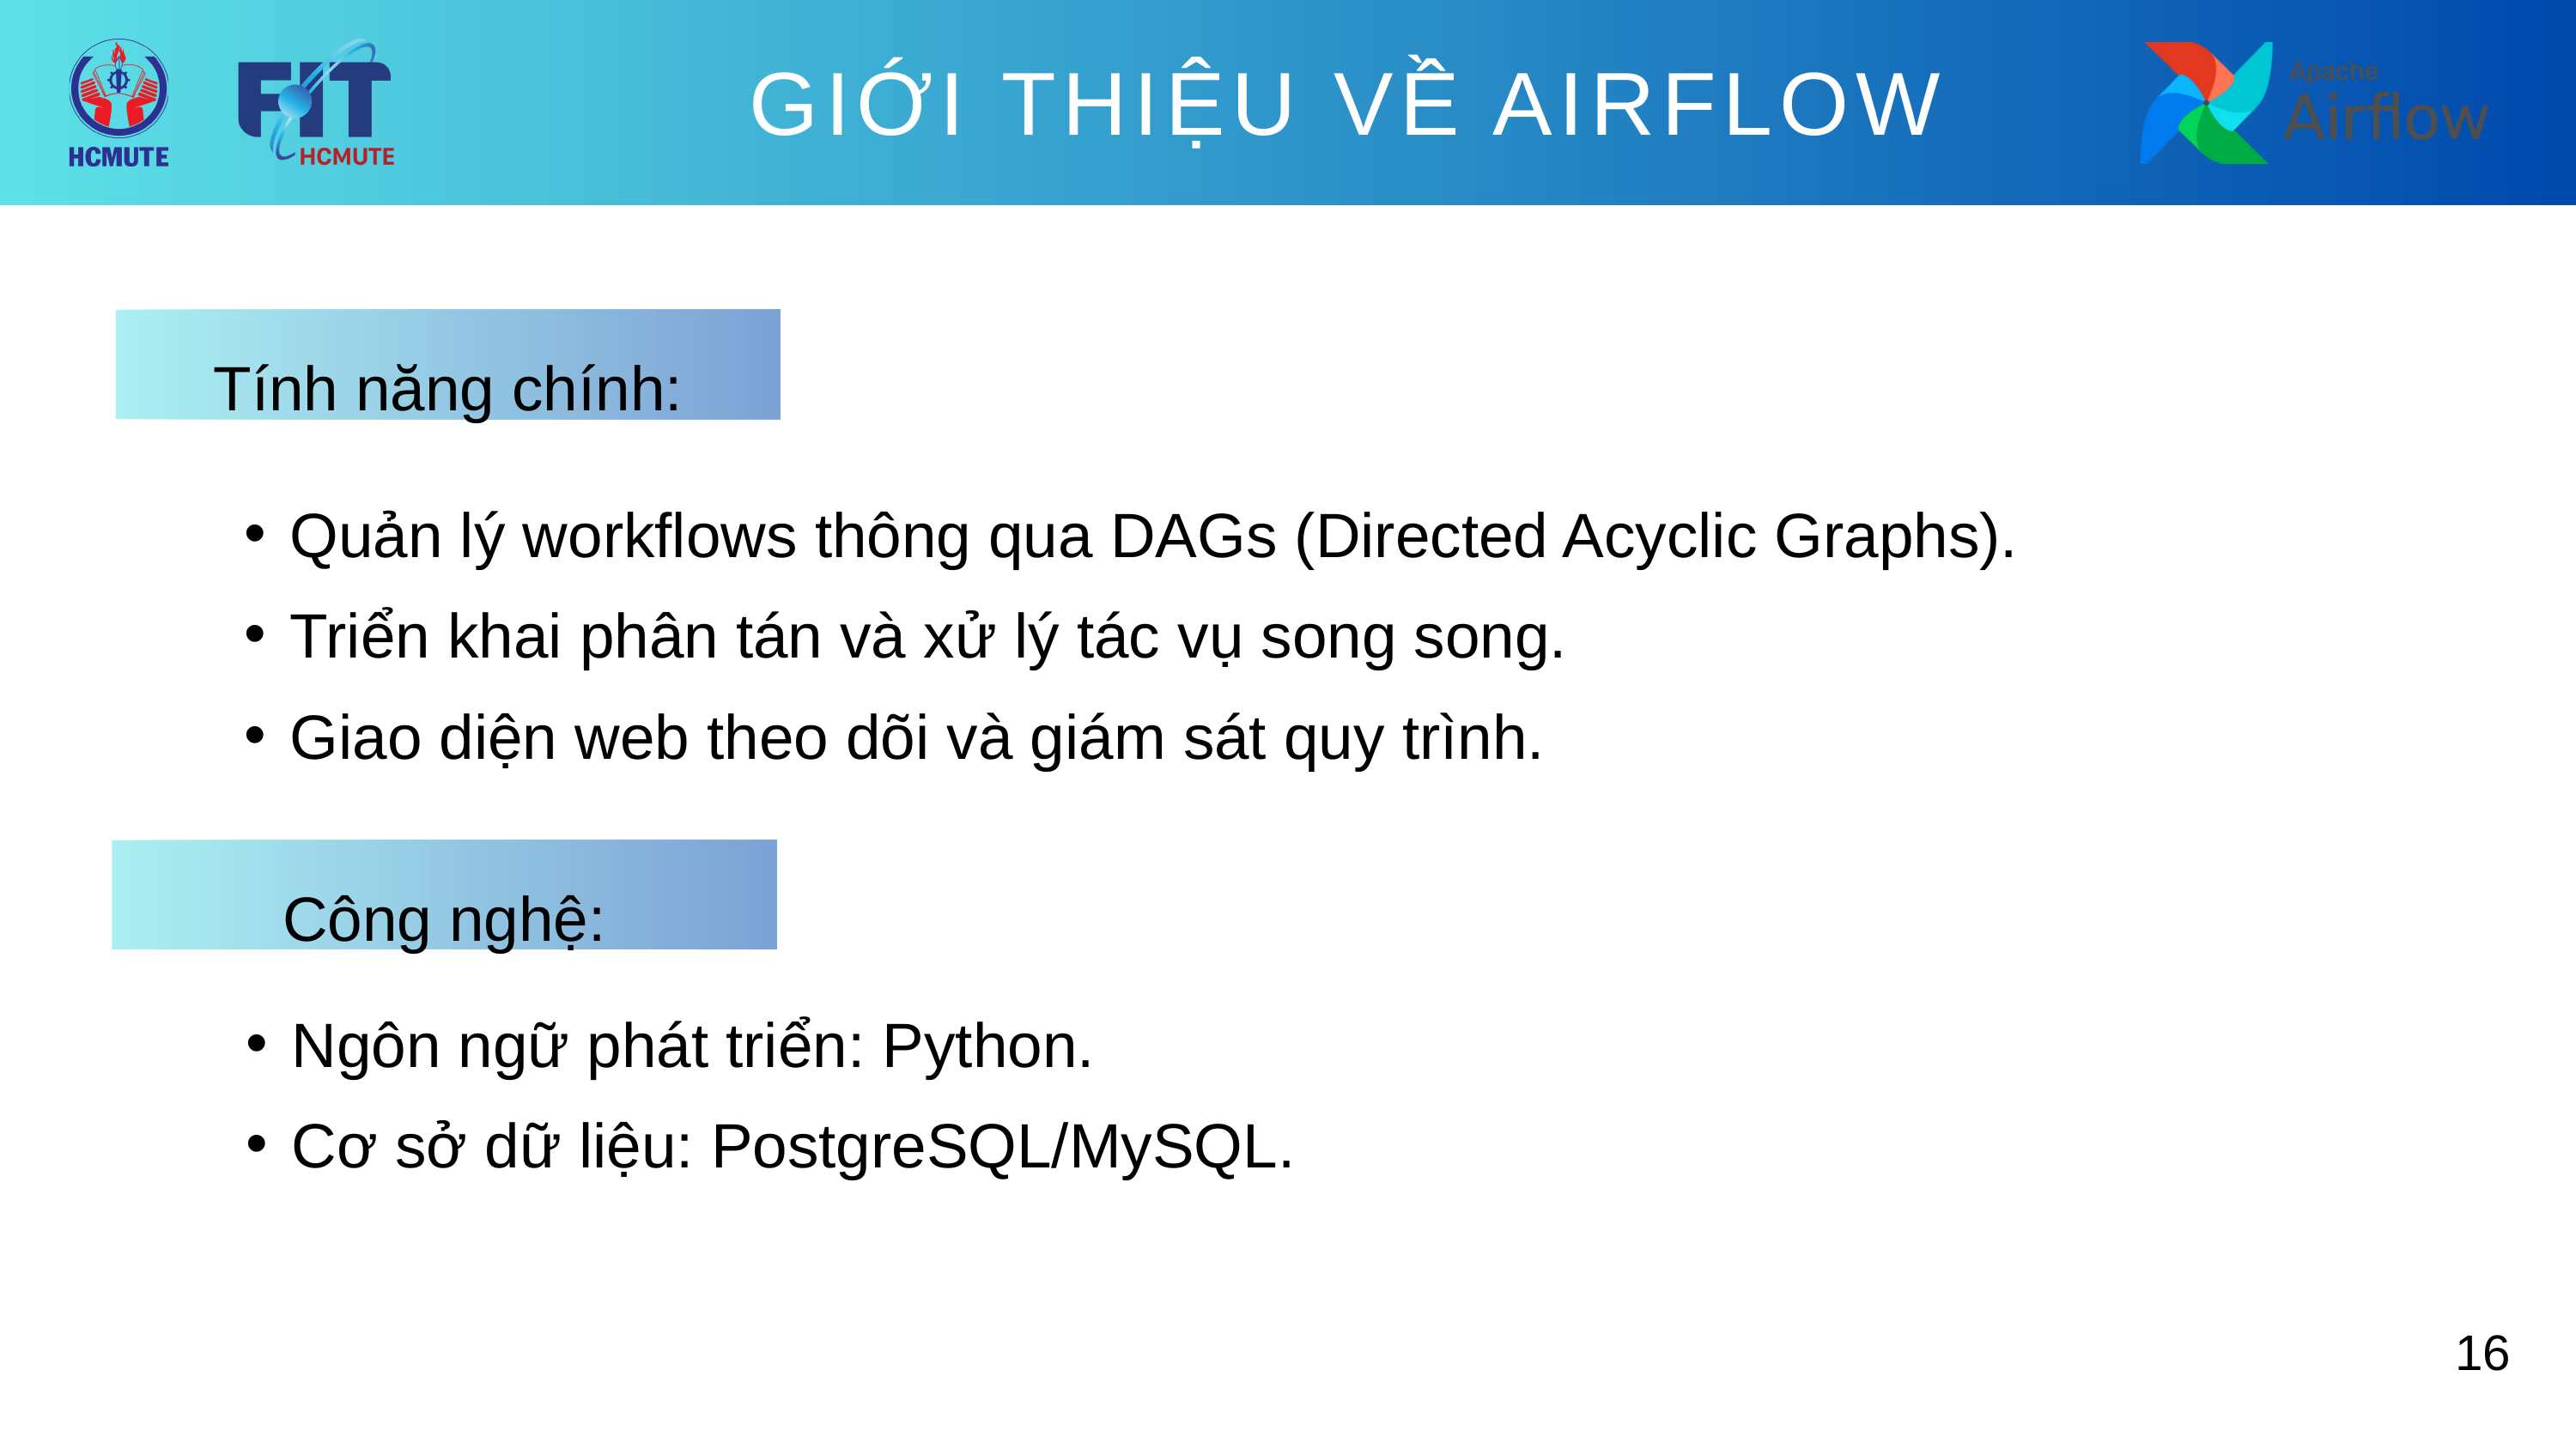

GIỚI THIỆU VỀ AIRFLOW

Tính năng chính:
Quản lý workflows thông qua DAGs (Directed Acyclic Graphs).
Triển khai phân tán và xử lý tác vụ song song.
Giao diện web theo dõi và giám sát quy trình.

Công nghệ:
Ngôn ngữ phát triển: Python.
Cơ sở dữ liệu: PostgreSQL/MySQL.
16